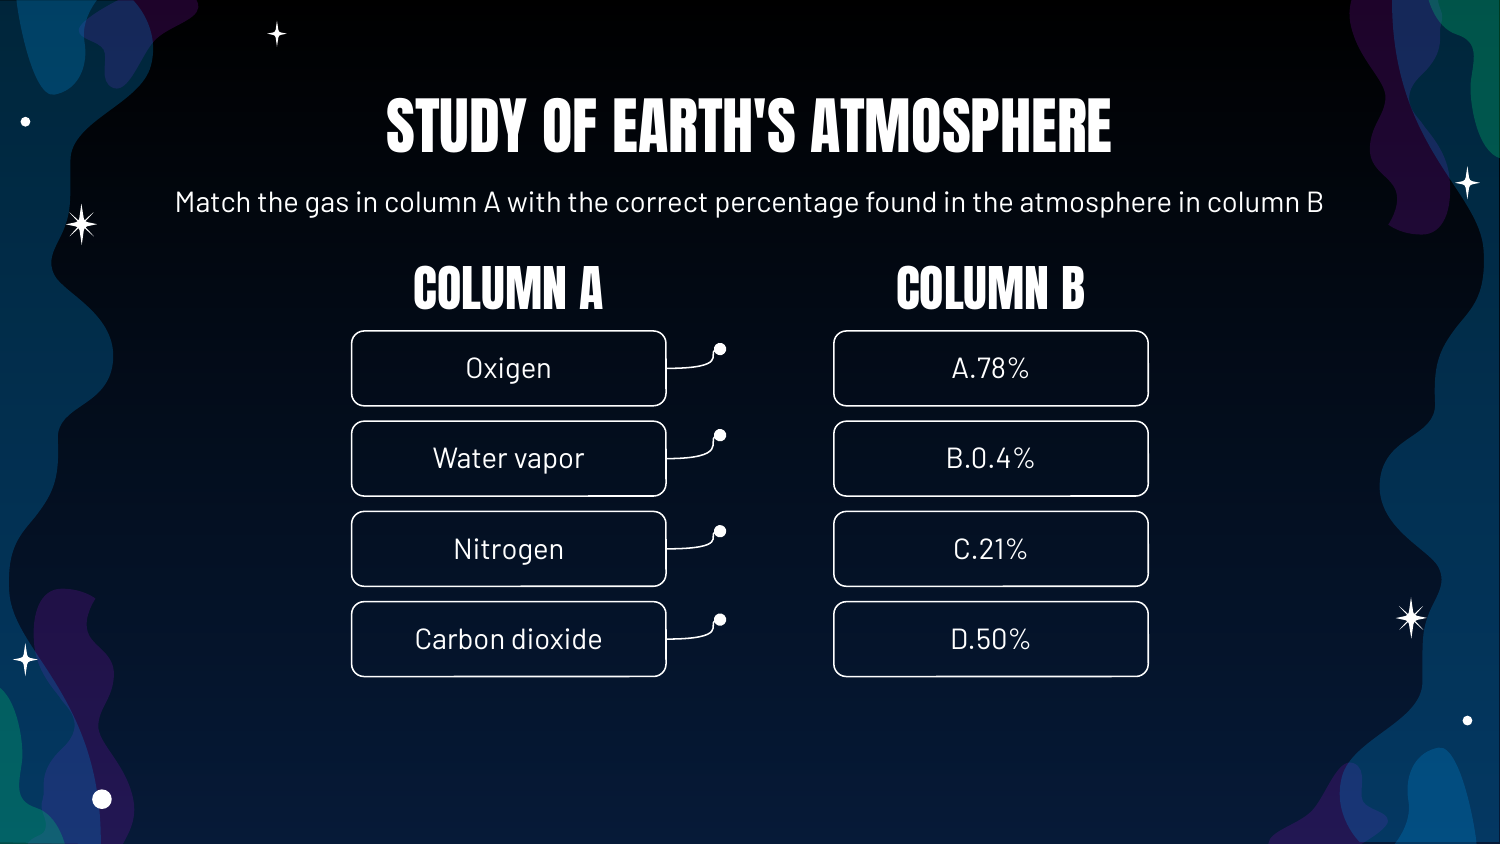

# STUDY OF EARTH'S ATMOSPHERE
Match the gas in column A with the correct percentage found in the atmosphere in column B
COLUMN A
COLUMN B
Oxigen
A.78%
Water vapor
B.0.4%
Nitrogen
C.21%
Carbon dioxide
D.50%